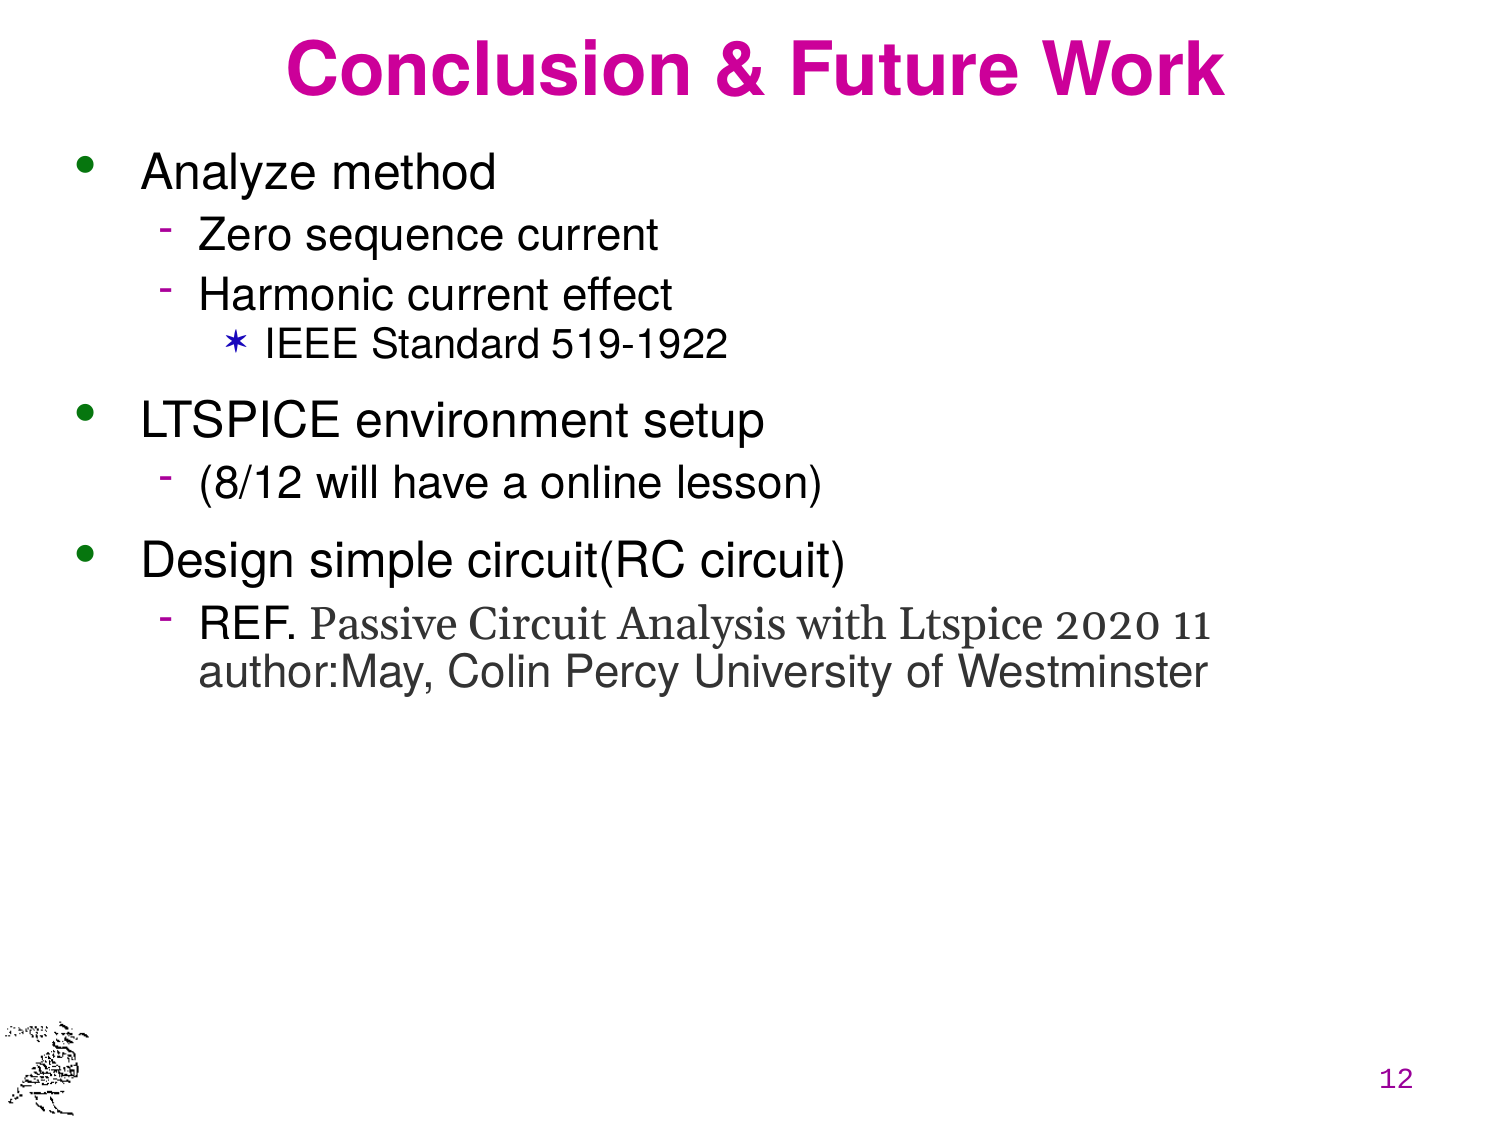

# Conclusion & Future Work
Analyze method
Zero sequence current
Harmonic current effect
IEEE Standard 519-1922
LTSPICE environment setup
(8/12 will have a online lesson)
Design simple circuit(RC circuit)
REF. Passive Circuit Analysis with Ltspice 2020 11 author:May, Colin Percy University of Westminster
12